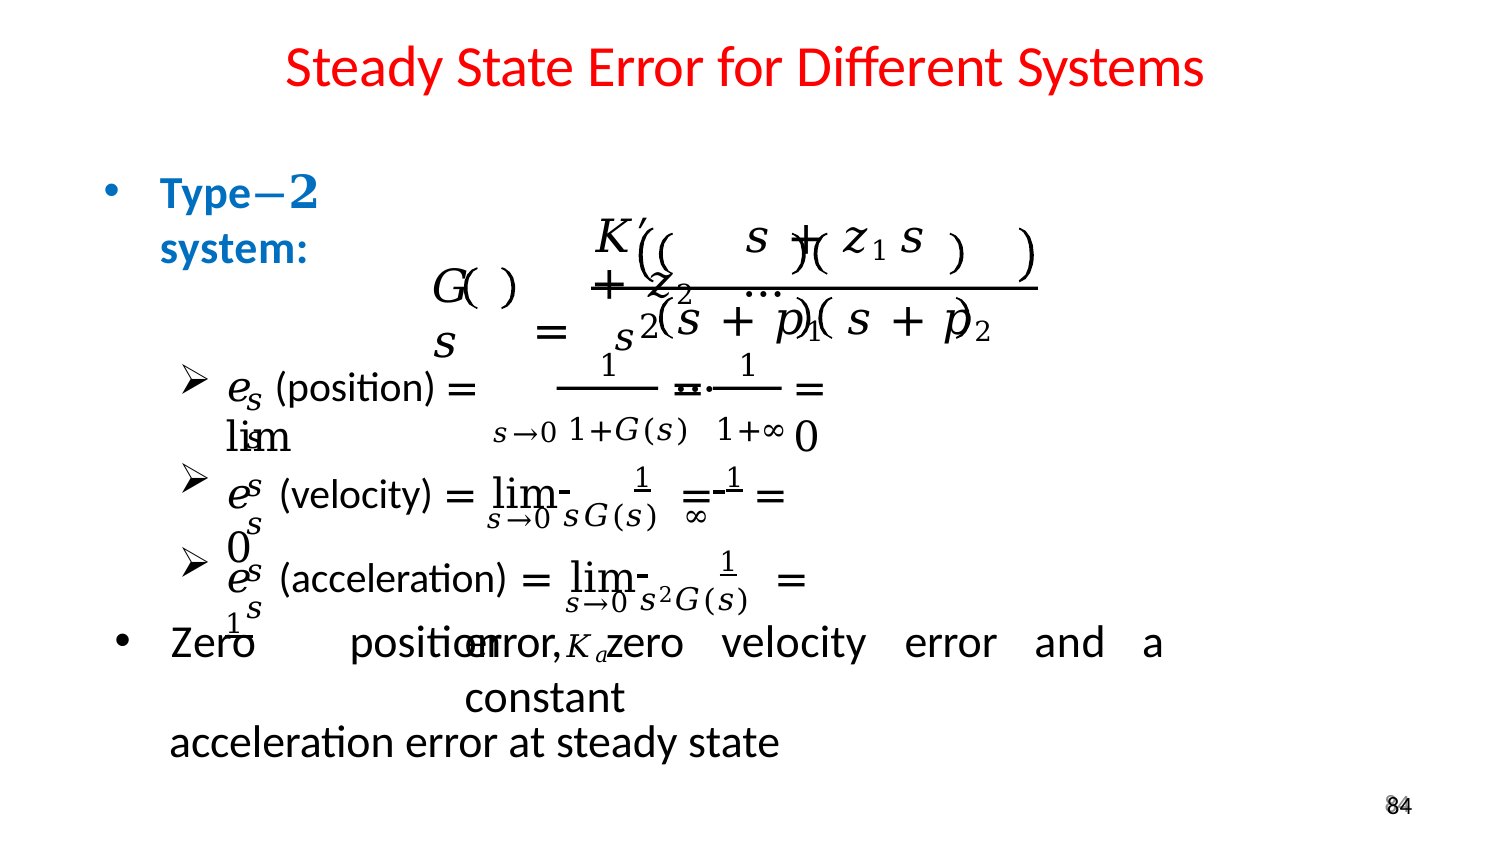

# Steady State Error for Different Systems
Type−𝟐 system:
𝐾′	𝑠 + 𝑧1	𝑠 + 𝑧2	…
=

𝐺 𝑠

𝑠2
𝑠 + 𝑝1	𝑠 + 𝑝2	…

1
1
𝑒	(position) = lim
=
= 0
𝑠𝑠

𝑠→0 1+𝐺(𝑠)	1+∞
𝑒	(velocity) = lim 	1	= 1 = 0
𝑠𝑠
𝑠→0 𝑠𝐺(𝑠)	∞
𝑒	(acceleration) = lim 	1	= 1
𝑠𝑠
𝑠→0 𝑠2𝐺(𝑠)	𝐾𝑎
Zero	position
error,	zero	velocity	error	and	a	constant
acceleration error at steady state
84
84